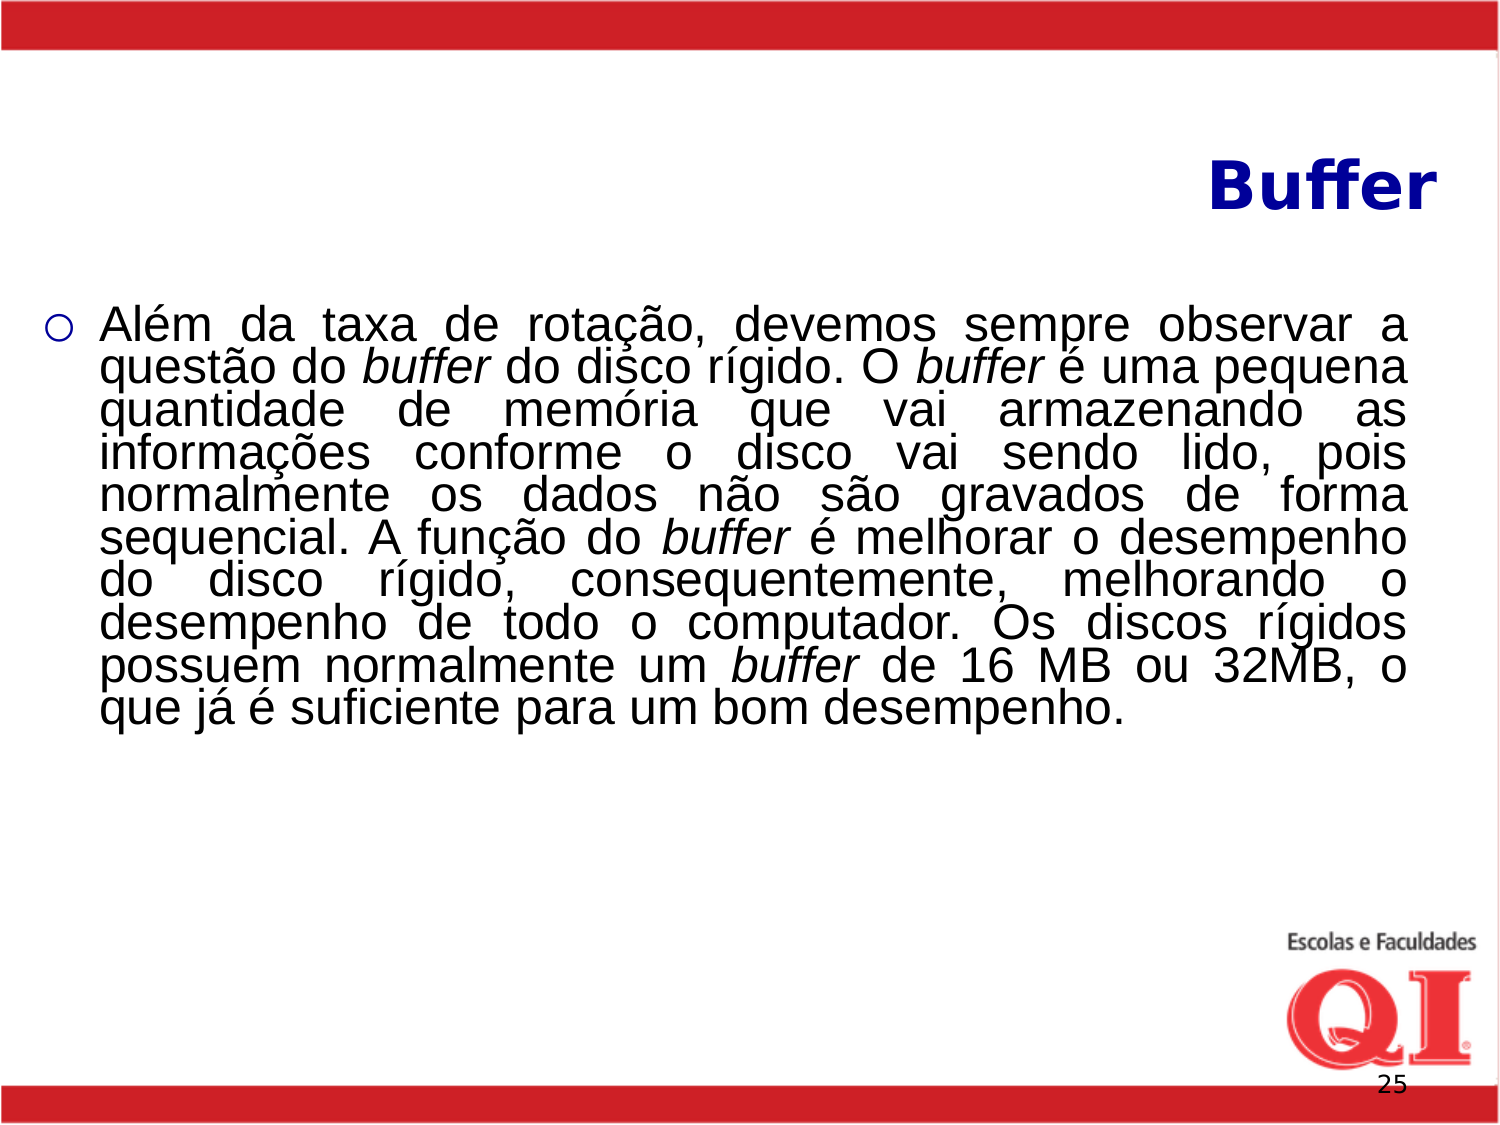

# Buffer
Além da taxa de rotação, devemos sempre observar a questão do buffer do disco rígido. O buffer é uma pequena quantidade de memória que vai armazenando as informações conforme o disco vai sendo lido, pois normalmente os dados não são gravados de forma sequencial. A função do buffer é melhorar o desempenho do disco rígido, consequentemente, melhorando o desempenho de todo o computador. Os discos rígidos possuem normalmente um buffer de 16 MB ou 32MB, o que já é suficiente para um bom desempenho.
25